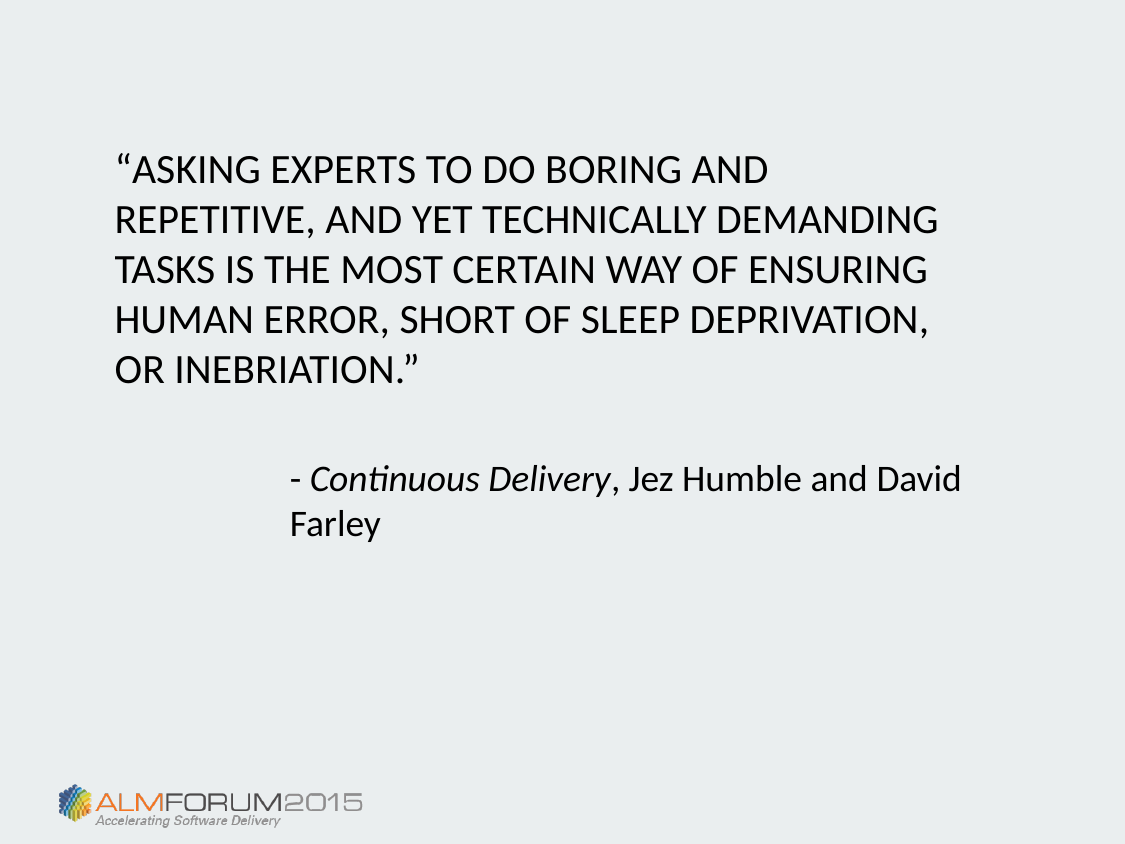

“Asking experts to do boring and repetitive, and yet technically demanding tasks is the most certain way of ensuring human error, short of sleep deprivation, or inebriation.”
- Continuous Delivery, Jez Humble and David Farley